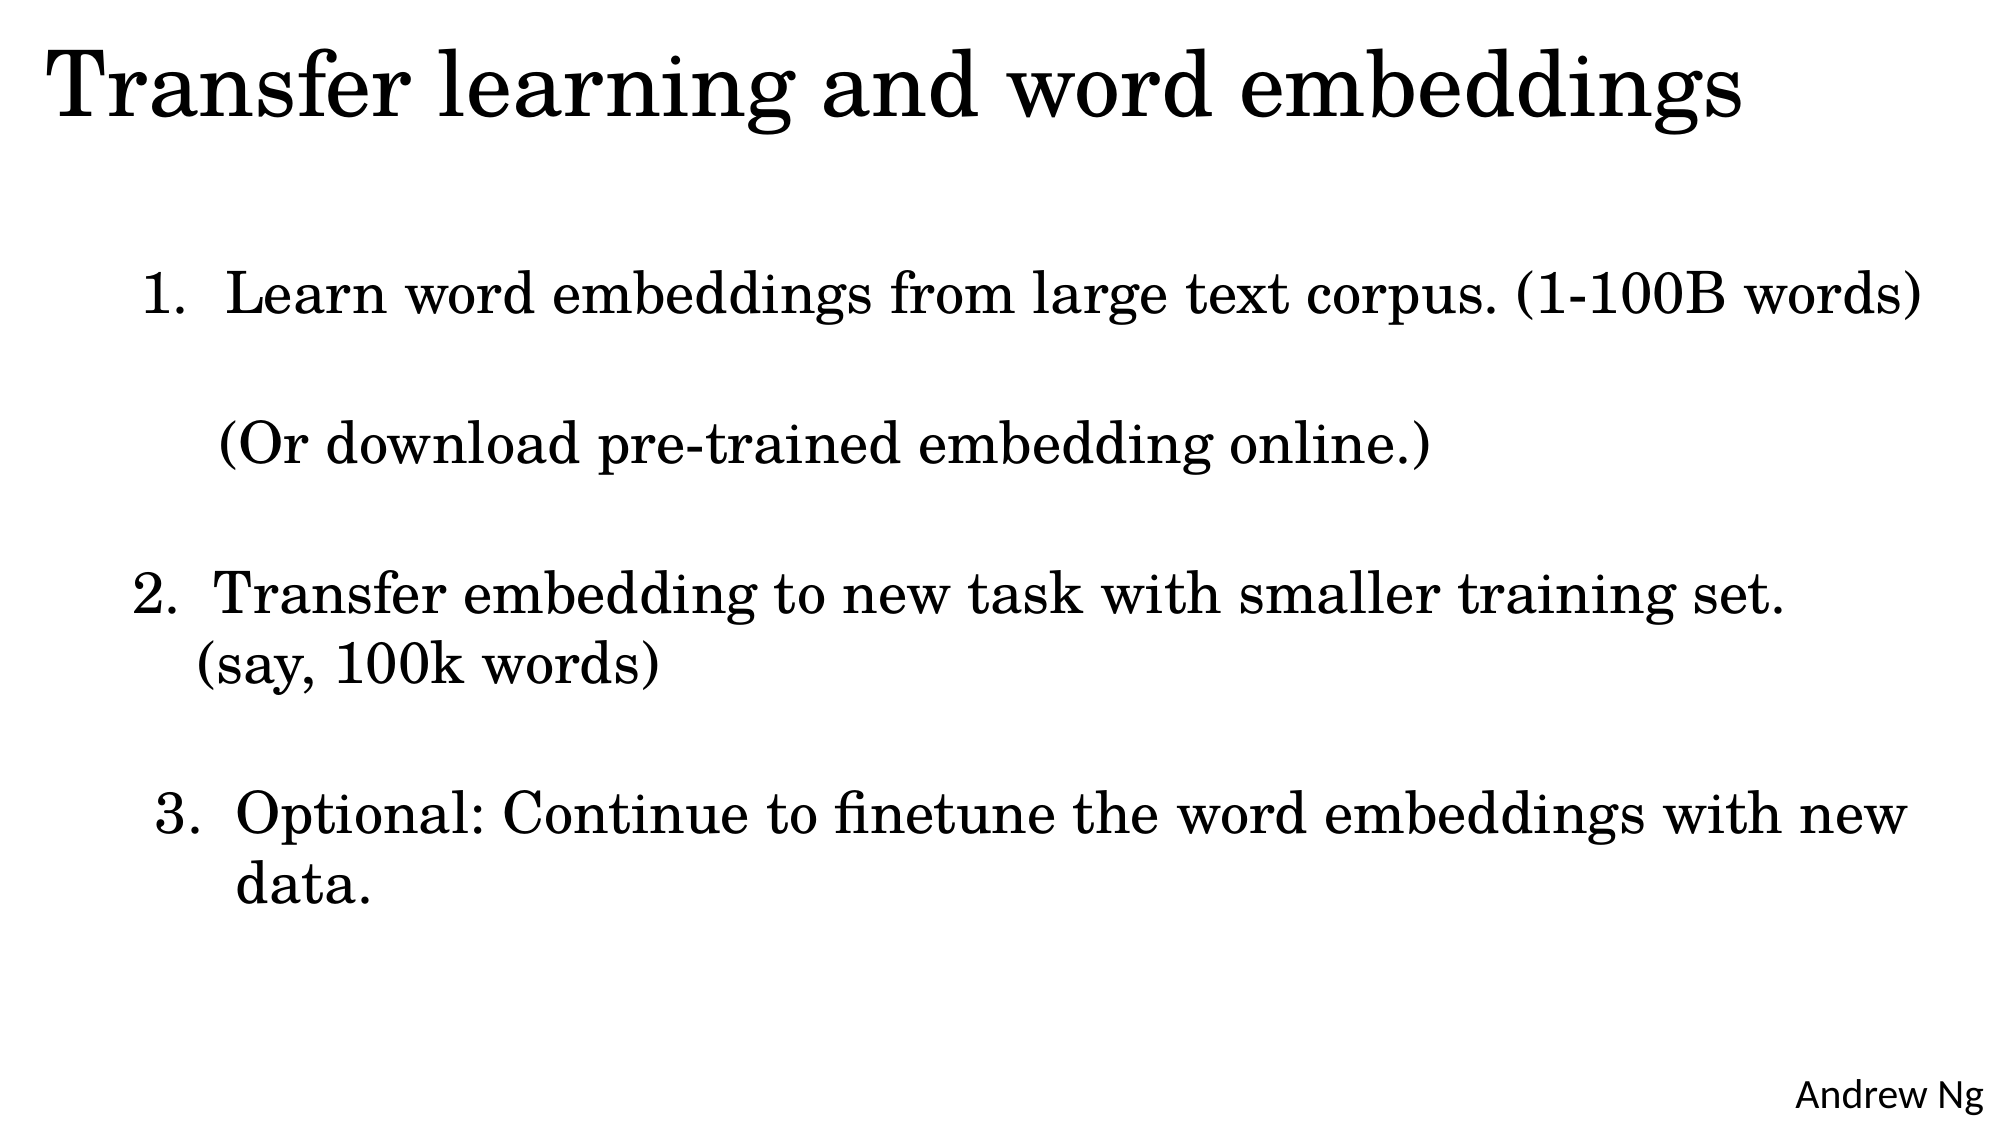

# Transfer learning and word embeddings
Learn word embeddings from large text corpus. (1-100B words)
     (Or download pre-trained embedding online.)
2.  Transfer embedding to new task with smaller training set.
    (say, 100k words)
3.  Optional: Continue to finetune the word embeddings with new
     data.